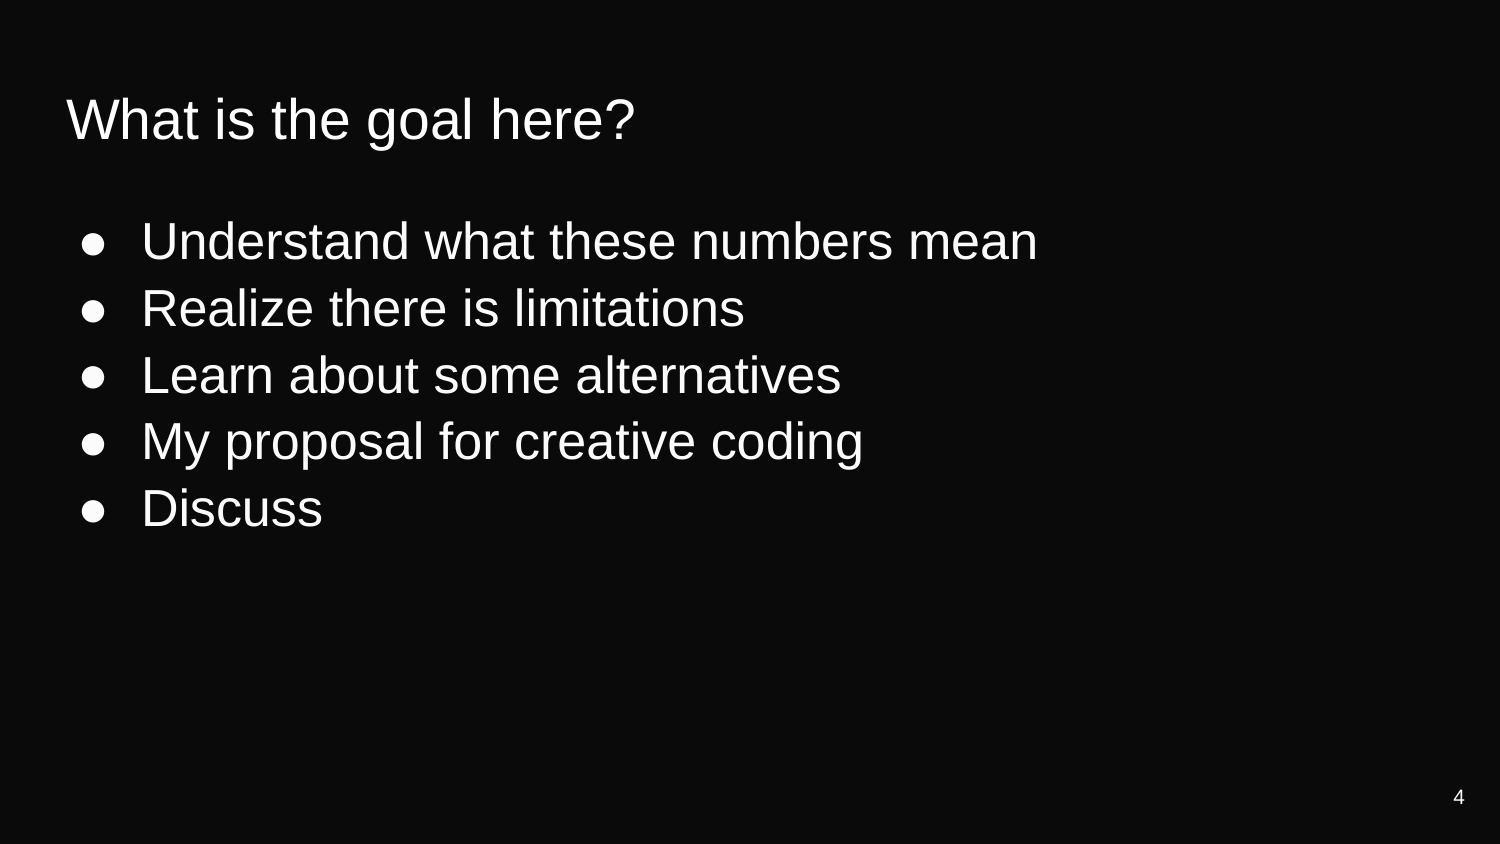

# What is the goal here?
Understand what these numbers mean
Realize there is limitations
Learn about some alternatives
My proposal for creative coding
Discuss

4